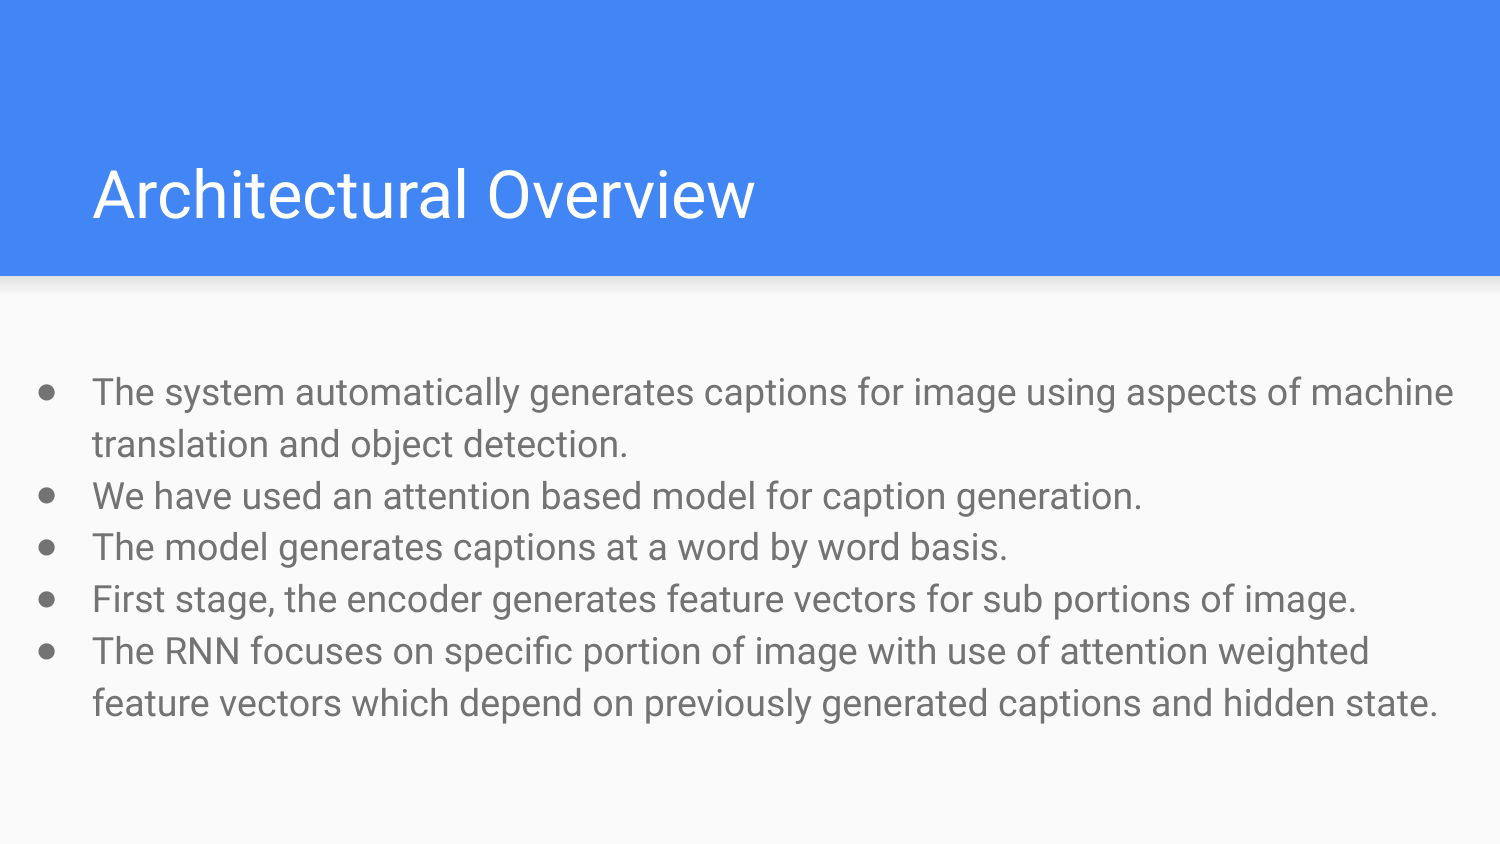

# Architectural Overview
The system automatically generates captions for image using aspects of machine translation and object detection.
We have used an attention based model for caption generation.
The model generates captions at a word by word basis.
First stage, the encoder generates feature vectors for sub portions of image.
The RNN focuses on specific portion of image with use of attention weighted feature vectors which depend on previously generated captions and hidden state.